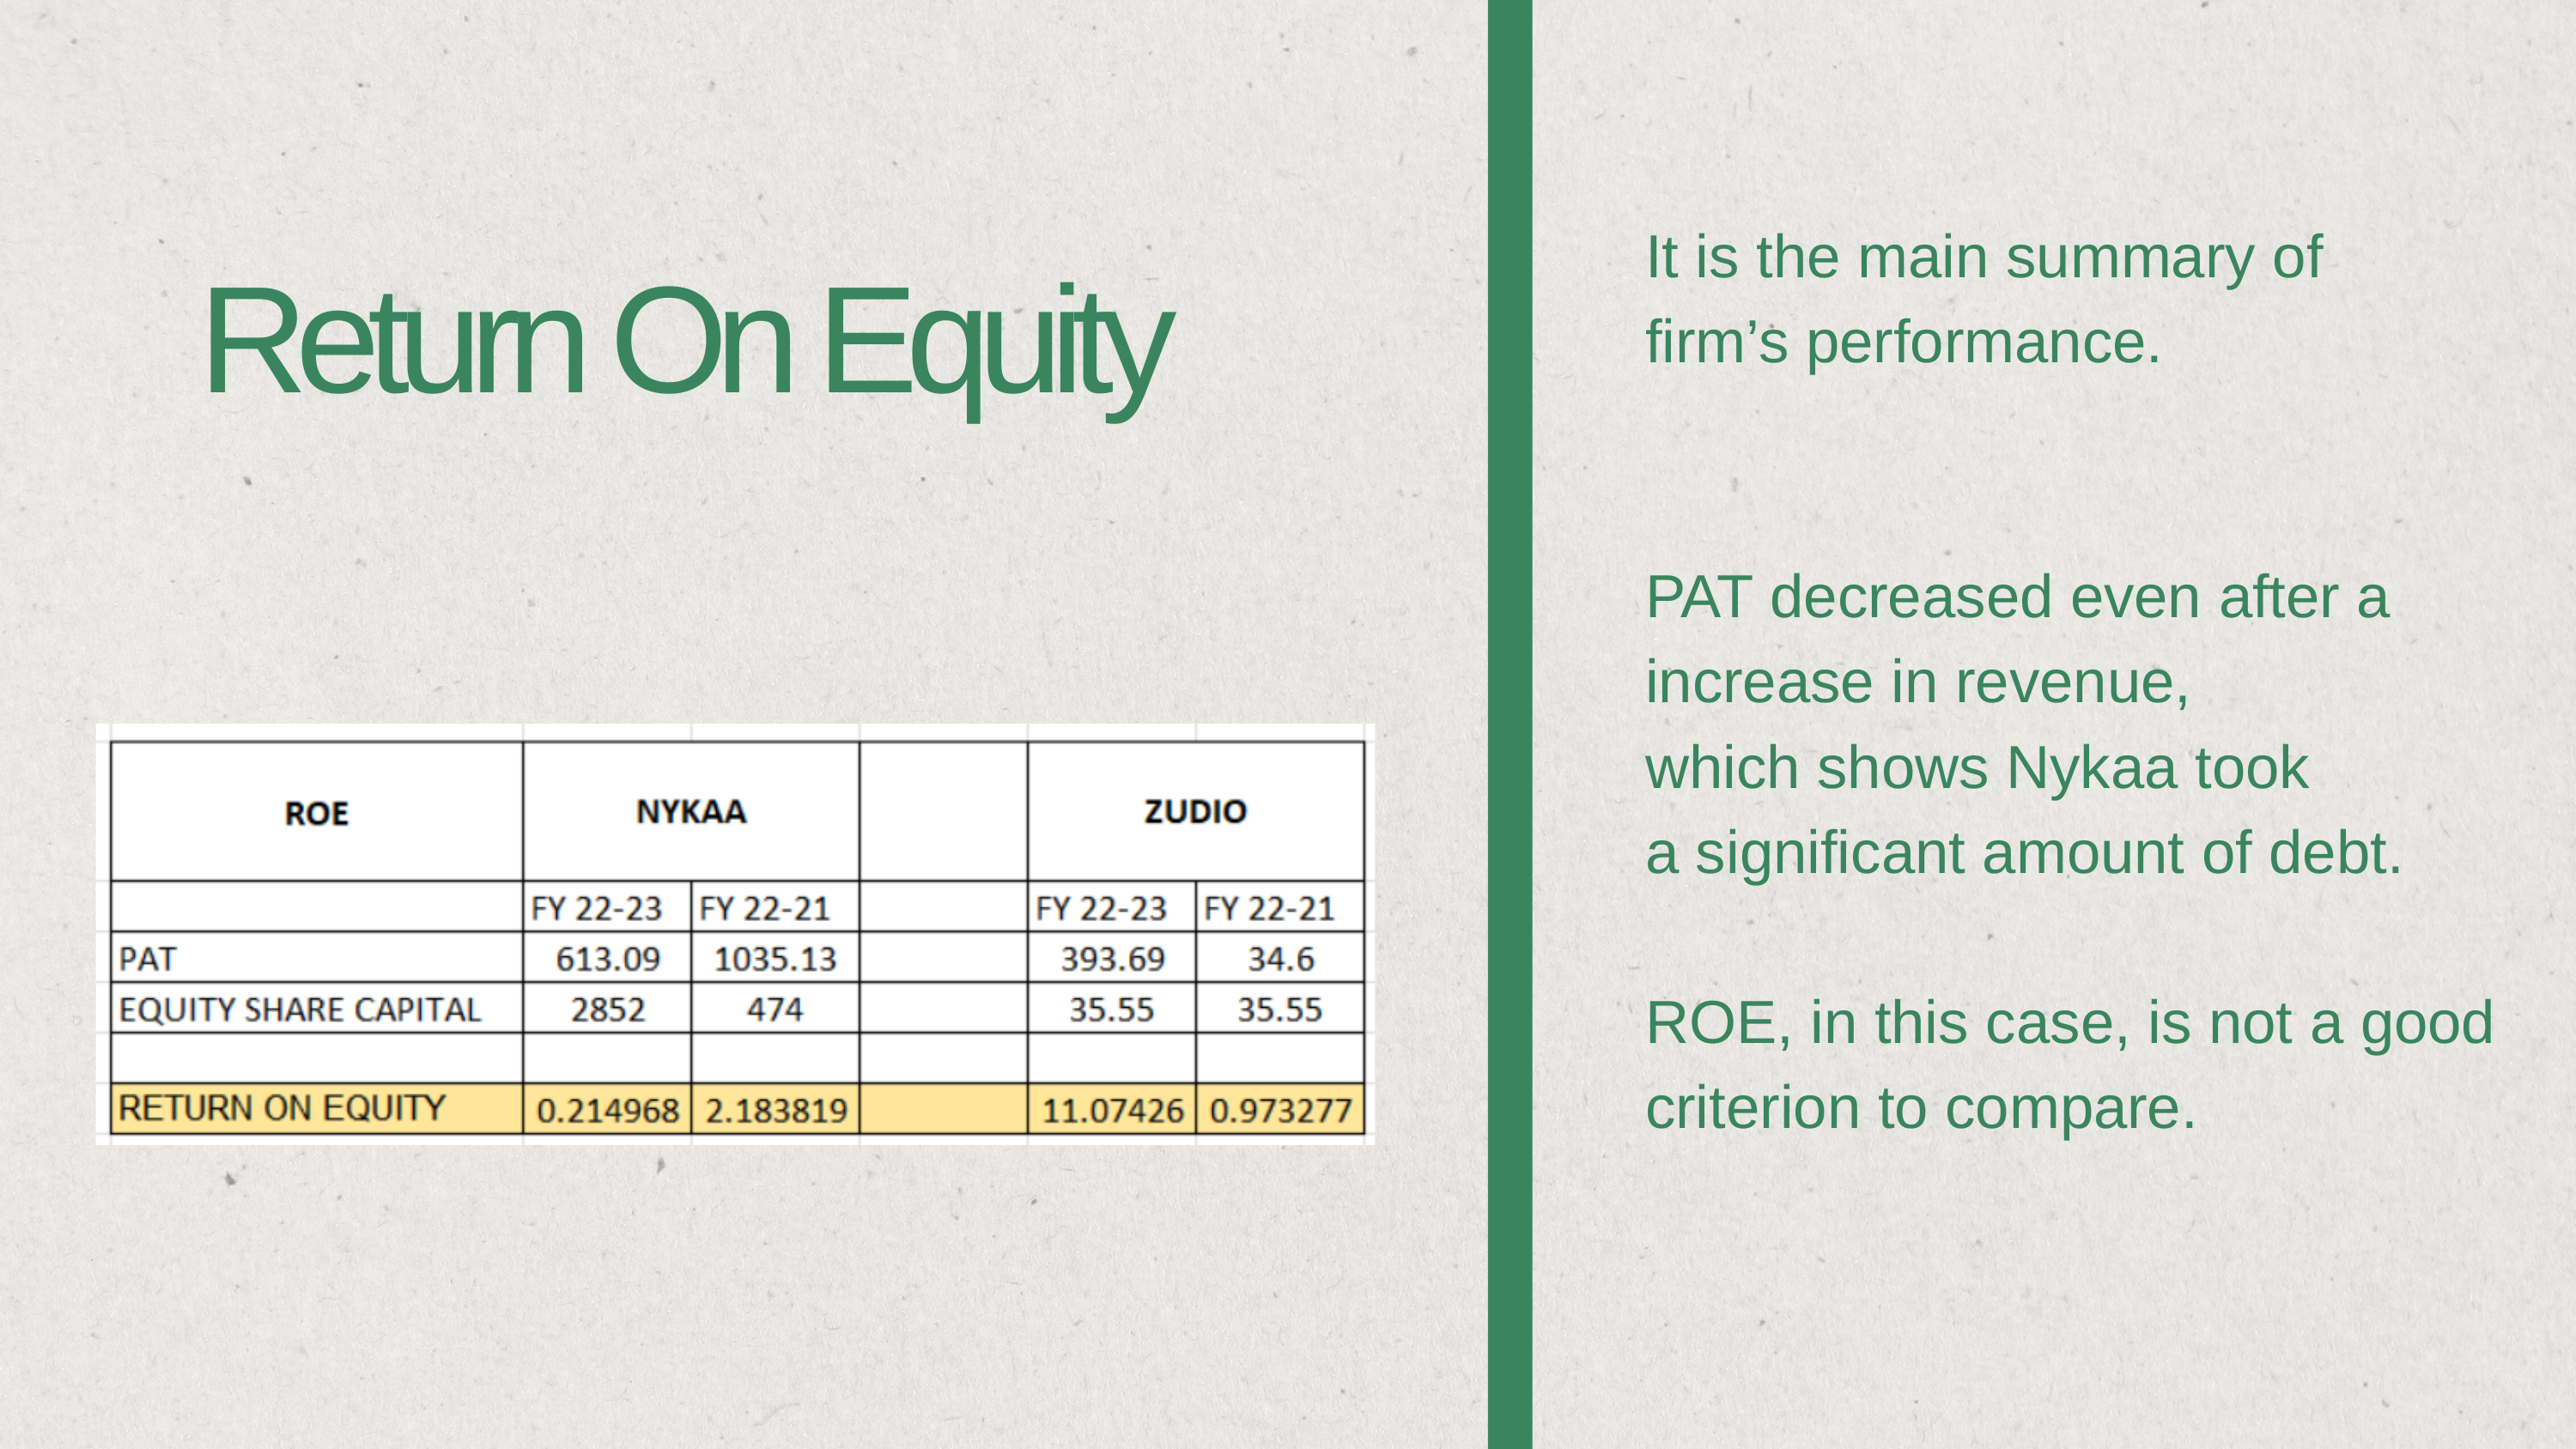

It is the main summary of
firm’s performance.

PAT decreased even after a
increase in revenue,
which shows Nykaa took
a significant amount of debt.

ROE, in this case, is not a good
criterion to compare.
Return On Equity